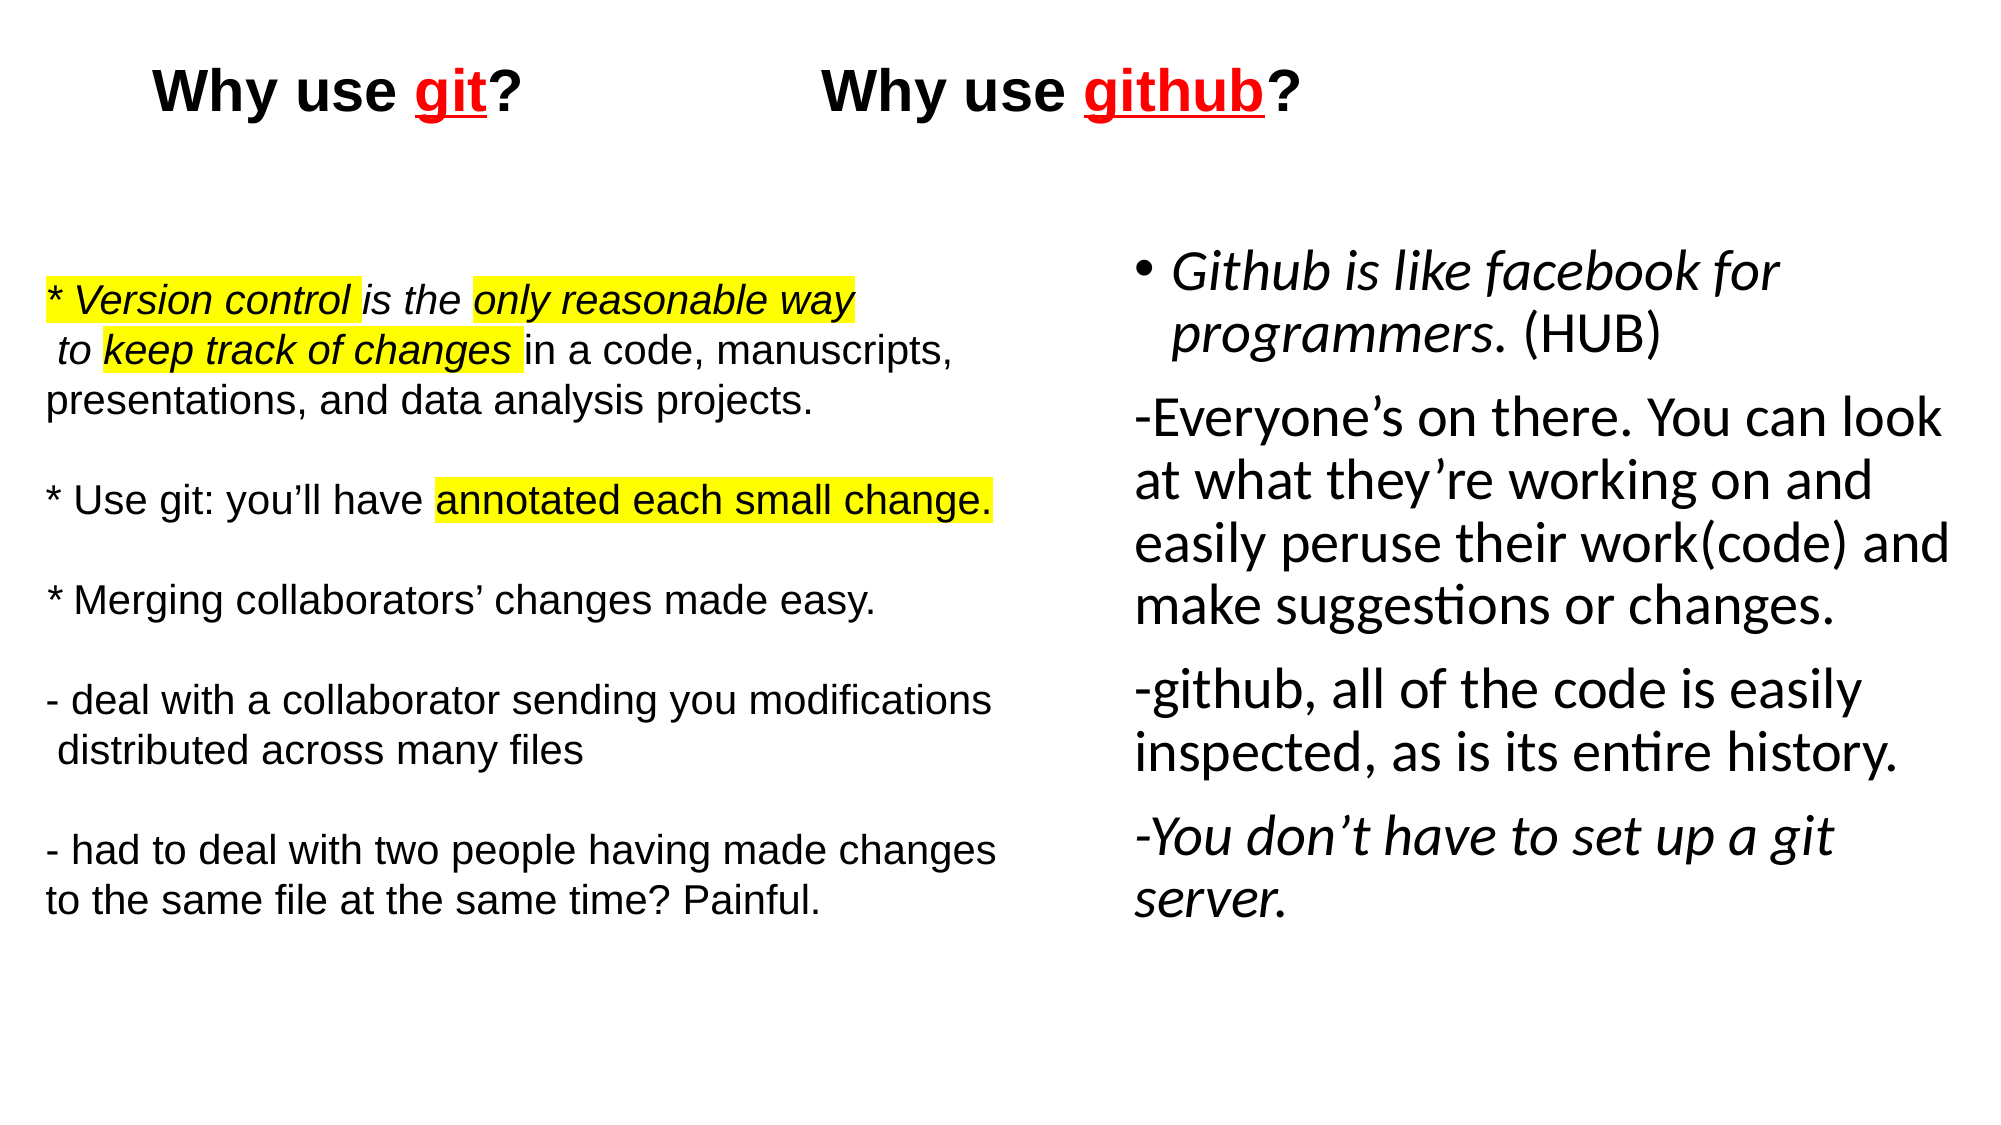

# Why use git?                  Why use github?
Github is like facebook for programmers. (HUB)
-Everyone’s on there. You can look at what they’re working on and easily peruse their work(code) and make suggestions or changes.
-github, all of the code is easily inspected, as is its entire history.
-You don’t have to set up a git server.
* Version control is the only reasonable way
 to keep track of changes in a code, manuscripts, presentations, and data analysis projects.

* Use git: you’ll have annotated each small change.

* Merging collaborators’ changes made easy.

- deal with a collaborator sending you modifications   distributed across many files

- had to deal with two people having made changes to the same file at the same time? Painful.